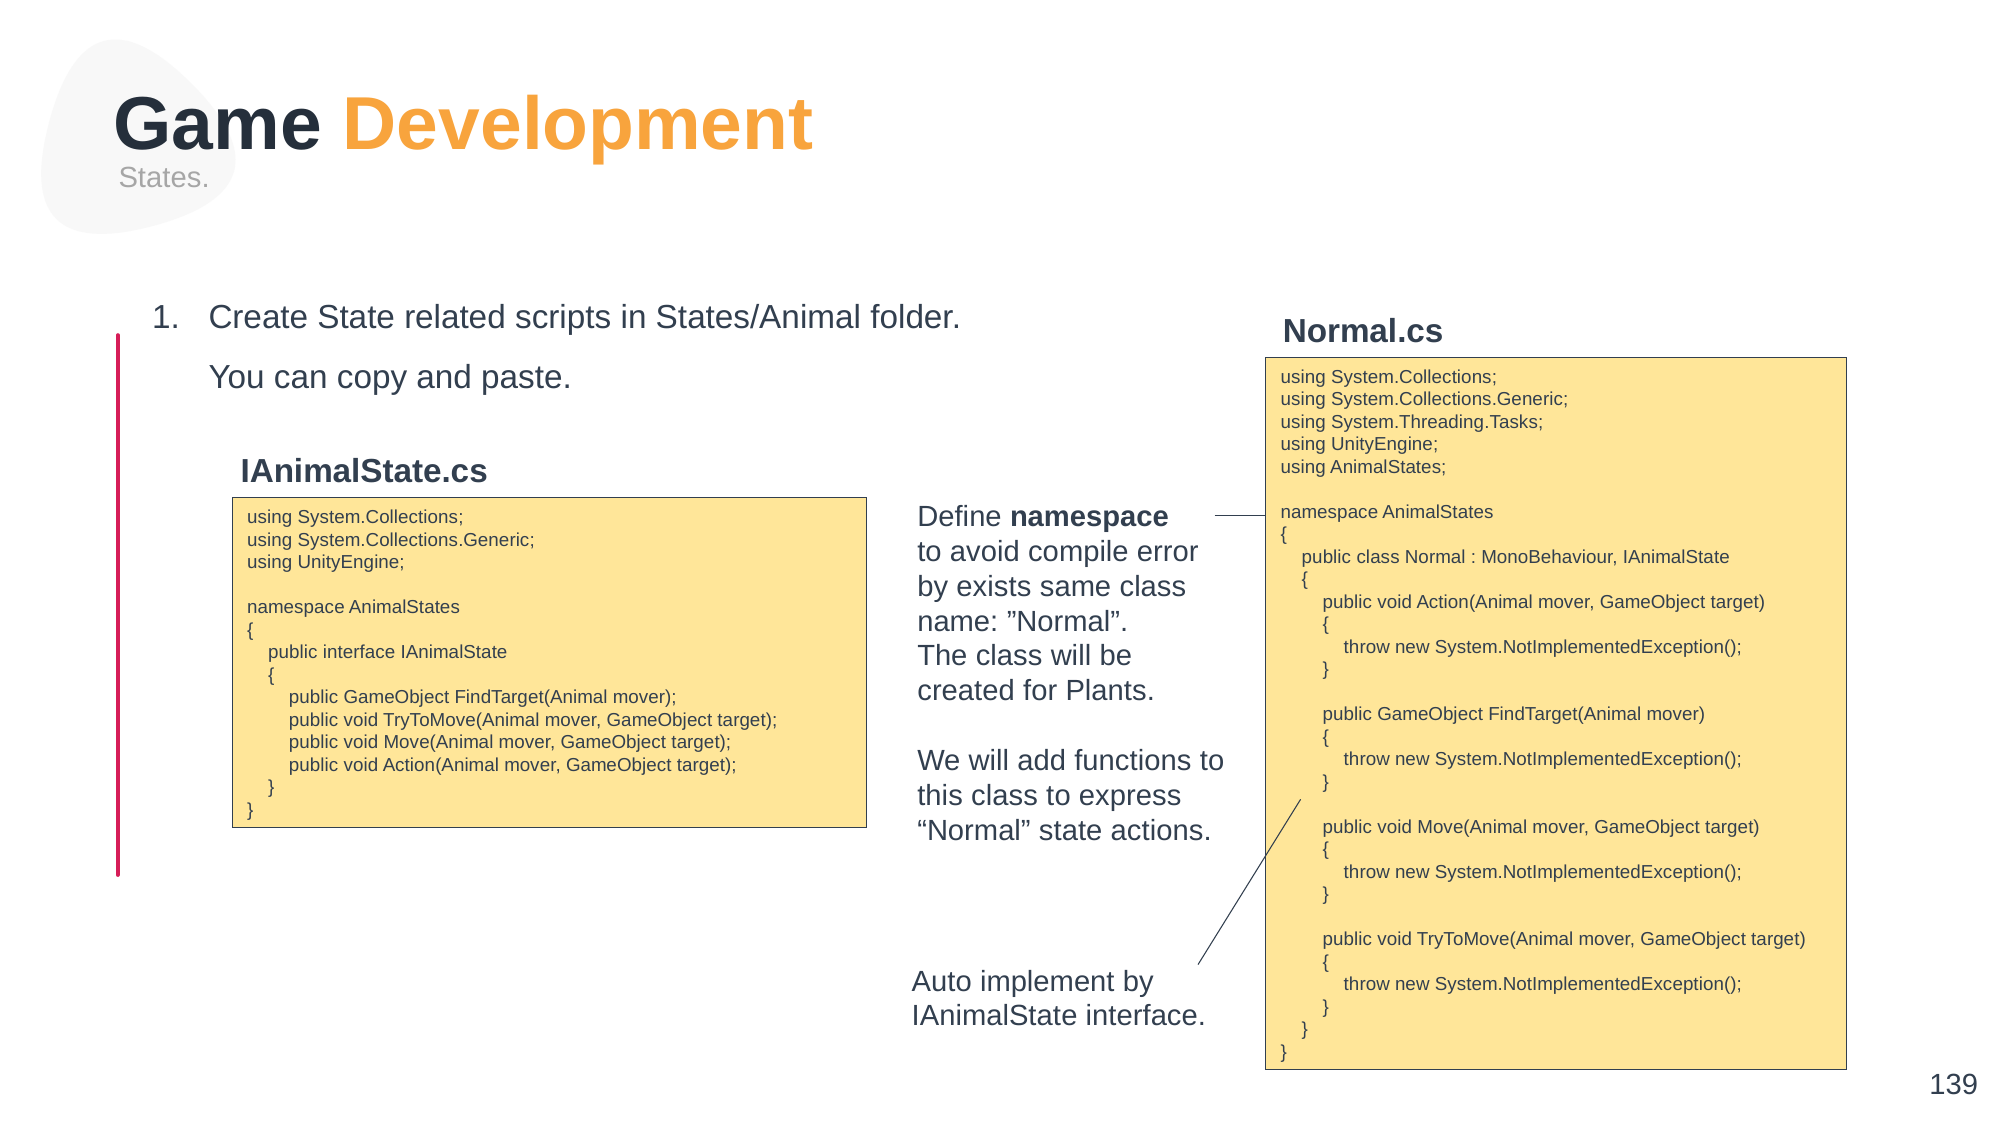

Game Development
States.
Create State related scripts in States/Animal folder.
You can copy and paste.
Normal.cs
using System.Collections;
using System.Collections.Generic;
using System.Threading.Tasks;
using UnityEngine;
using AnimalStates;

namespace AnimalStates
{
    public class Normal : MonoBehaviour, IAnimalState
    {
        public void Action(Animal mover, GameObject target)
        {
            throw new System.NotImplementedException();
        }

        public GameObject FindTarget(Animal mover)
        {
            throw new System.NotImplementedException();
        }

        public void Move(Animal mover, GameObject target)
        {
            throw new System.NotImplementedException();
        }

        public void TryToMove(Animal mover, GameObject target)
        {
            throw new System.NotImplementedException();
        }
    }
}
IAnimalState.cs
Define namespace
to avoid compile error by exists same class name: ”Normal”.
The class will be created for Plants.

We will add functions to this class to express “Normal” state actions.
using System.Collections;
using System.Collections.Generic;
using UnityEngine;

namespace AnimalStates
{
    public interface IAnimalState
    {
        public GameObject FindTarget(Animal mover);
        public void TryToMove(Animal mover, GameObject target);
        public void Move(Animal mover, GameObject target);
        public void Action(Animal mover, GameObject target);
    }
}
Auto implement by IAnimalState interface.
139